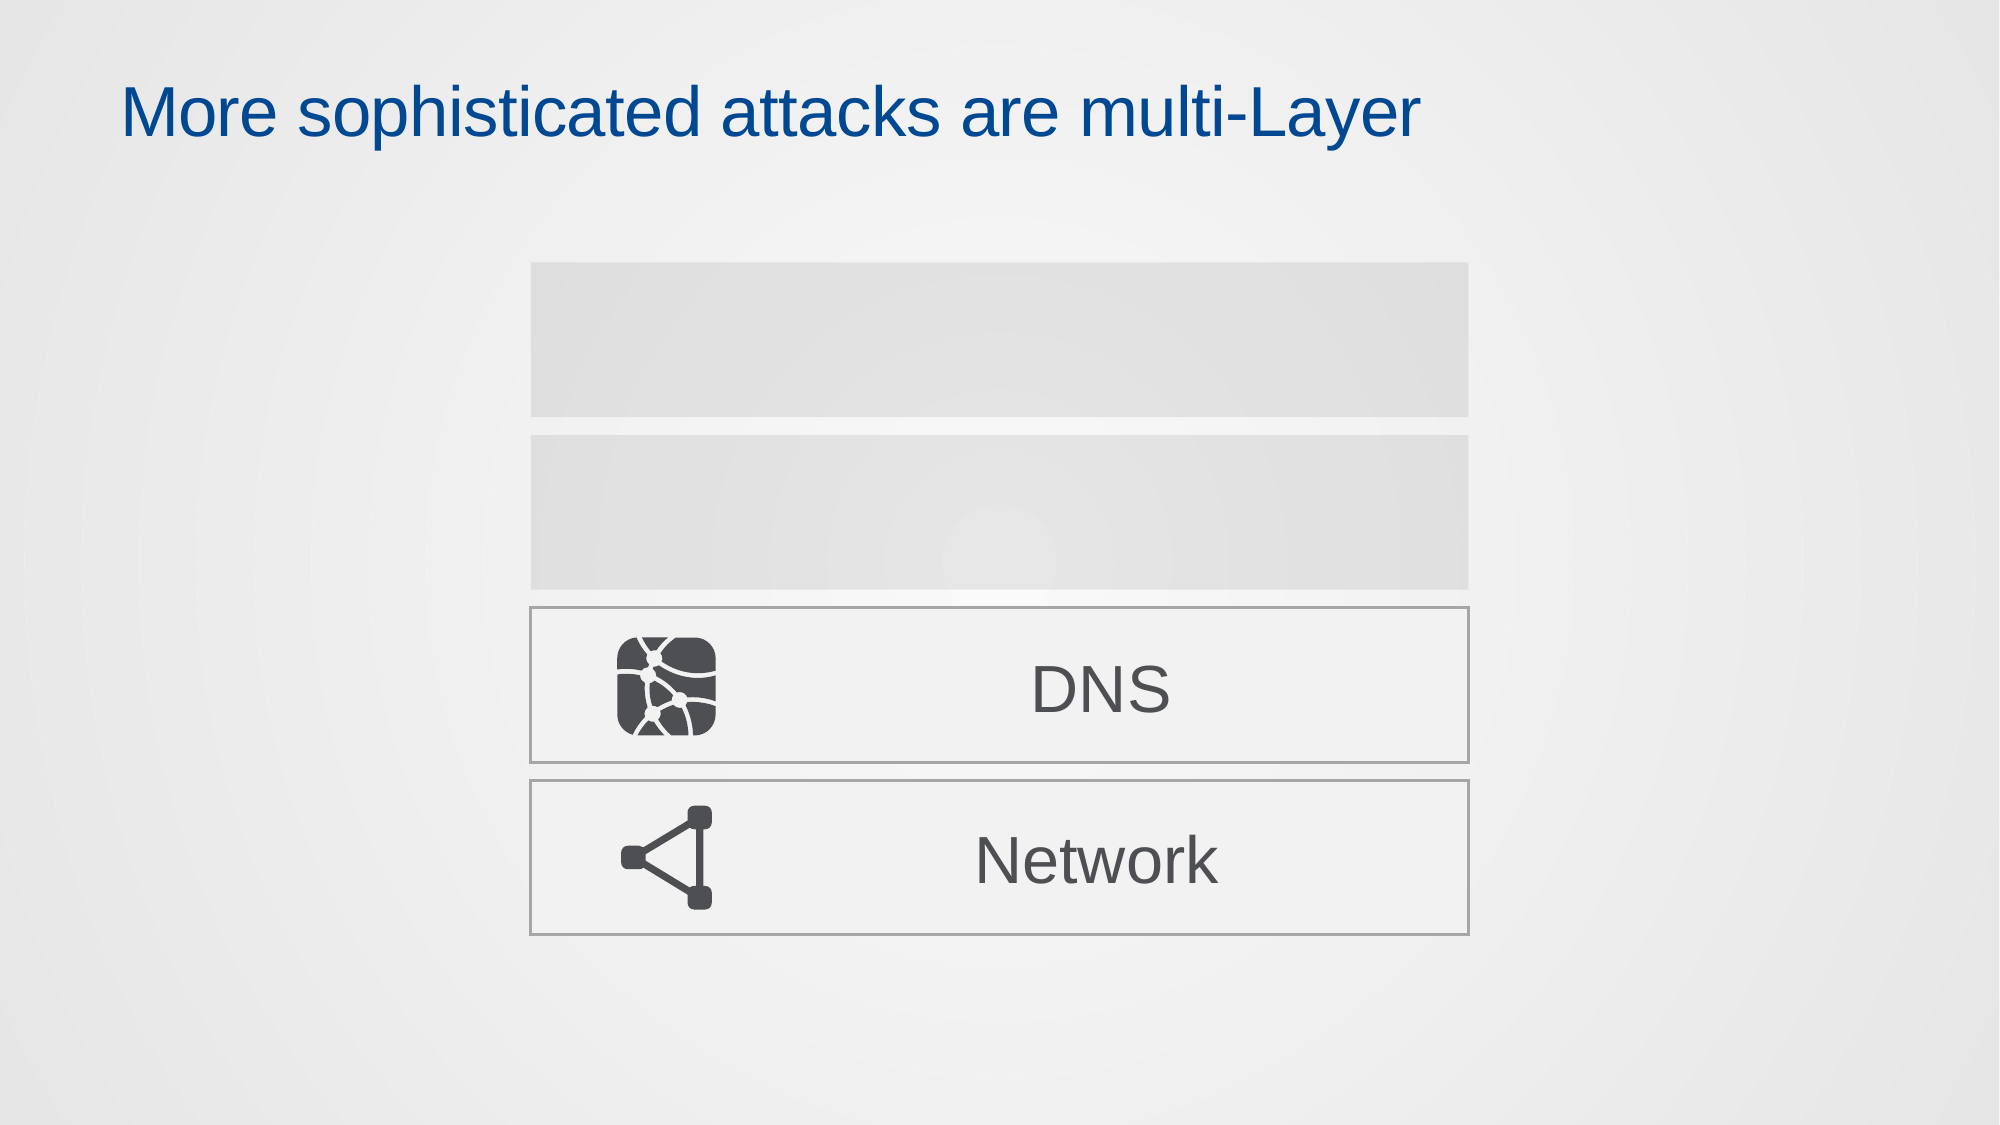

# More sophisticated attacks are multi-Layer

DNS

Network